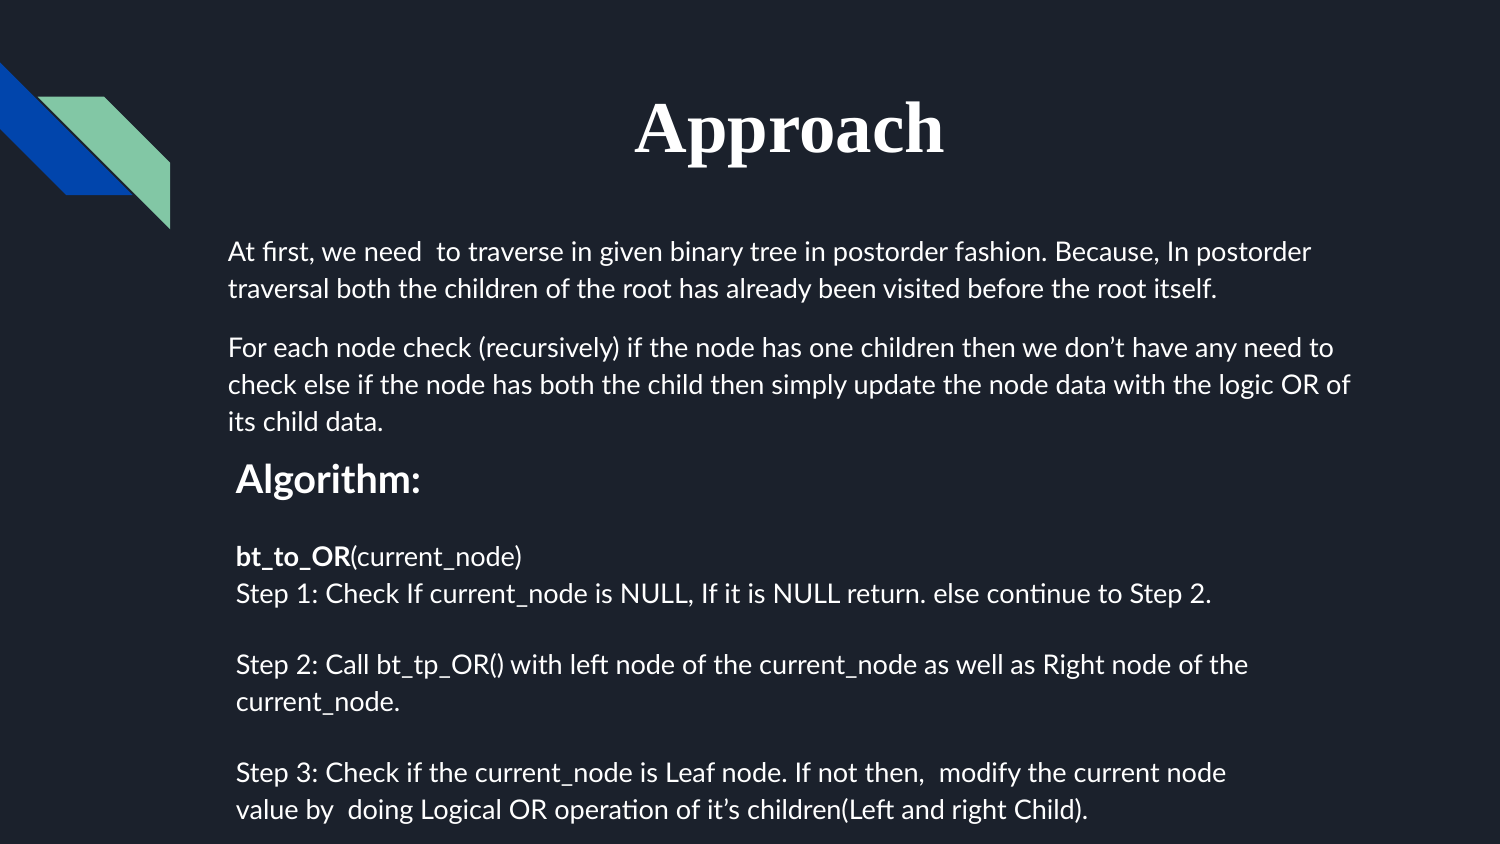

# Approach
At first, we need  to traverse in given binary tree in postorder fashion. Because, In postorder traversal both the children of the root has already been visited before the root itself.
For each node check (recursively) if the node has one children then we don’t have any need to check else if the node has both the child then simply update the node data with the logic OR of its child data.

Algorithm:
bt_to_OR(current_node)
Step 1: Check If current_node is NULL, If it is NULL return. else continue to Step 2.
Step 2: Call bt_tp_OR() with left node of the current_node as well as Right node of the current_node.
Step 3: Check if the current_node is Leaf node. If not then,  modify the current node value by  doing Logical OR operation of it’s children(Left and right Child).